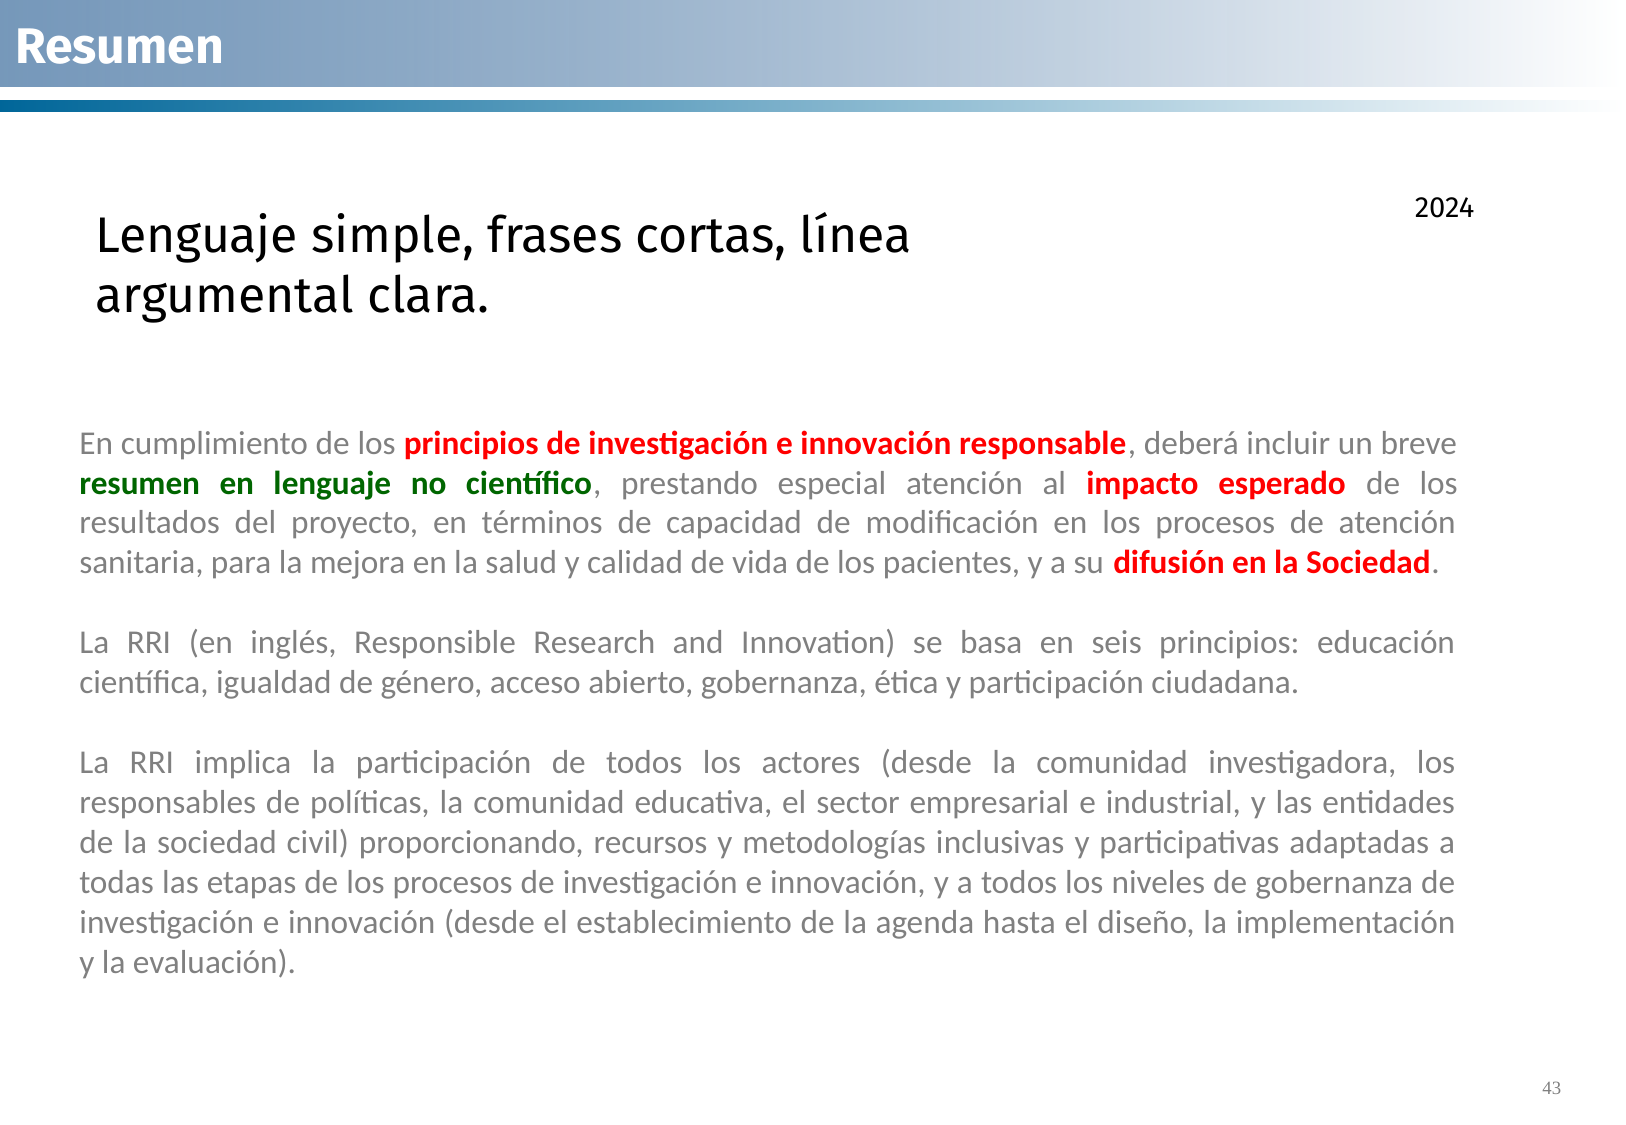

# Resumen

2024
Lenguaje simple, frases cortas, línea argumental clara.
En cumplimiento de los principios de investigación e innovación responsable, deberá incluir un breve resumen en lenguaje no científico, prestando especial atención al impacto esperado de los resultados del proyecto, en términos de capacidad de modificación en los procesos de atención sanitaria, para la mejora en la salud y calidad de vida de los pacientes, y a su difusión en la Sociedad.

La RRI (en inglés, Responsible Research and Innovation) se basa en seis principios: educación científica, igualdad de género, acceso abierto, gobernanza, ética y participación ciudadana.

La RRI implica la participación de todos los actores (desde la comunidad investigadora, los responsables de políticas, la comunidad educativa, el sector empresarial e industrial, y las entidades de la sociedad civil) proporcionando, recursos y metodologías inclusivas y participativas adaptadas a todas las etapas de los procesos de investigación e innovación, y a todos los niveles de gobernanza de investigación e innovación (desde el establecimiento de la agenda hasta el diseño, la implementación y la evaluación).